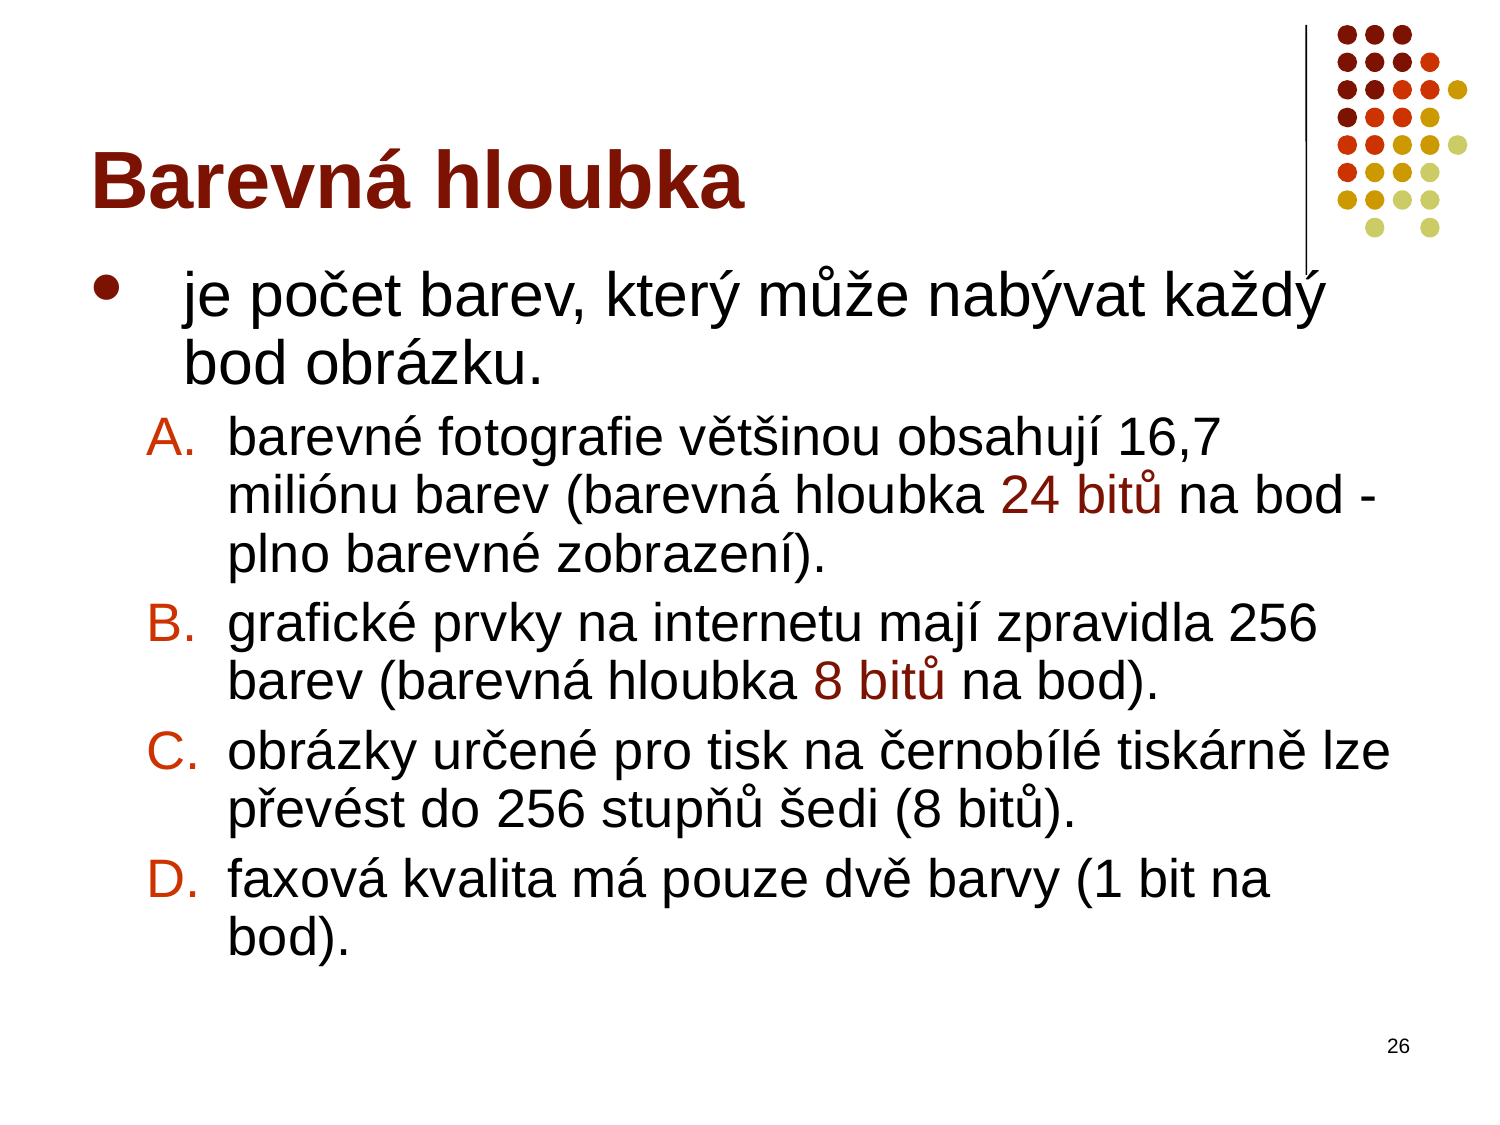

# Barevná hloubka
je počet barev, který může nabývat každý bod obrázku.
barevné fotografie většinou obsahují 16,7 miliónu barev (barevná hloubka 24 bitů na bod - plno barevné zobrazení).
grafické prvky na internetu mají zpravidla 256 barev (barevná hloubka 8 bitů na bod).
obrázky určené pro tisk na černobílé tiskárně lze převést do 256 stupňů šedi (8 bitů).
faxová kvalita má pouze dvě barvy (1 bit na bod).
26